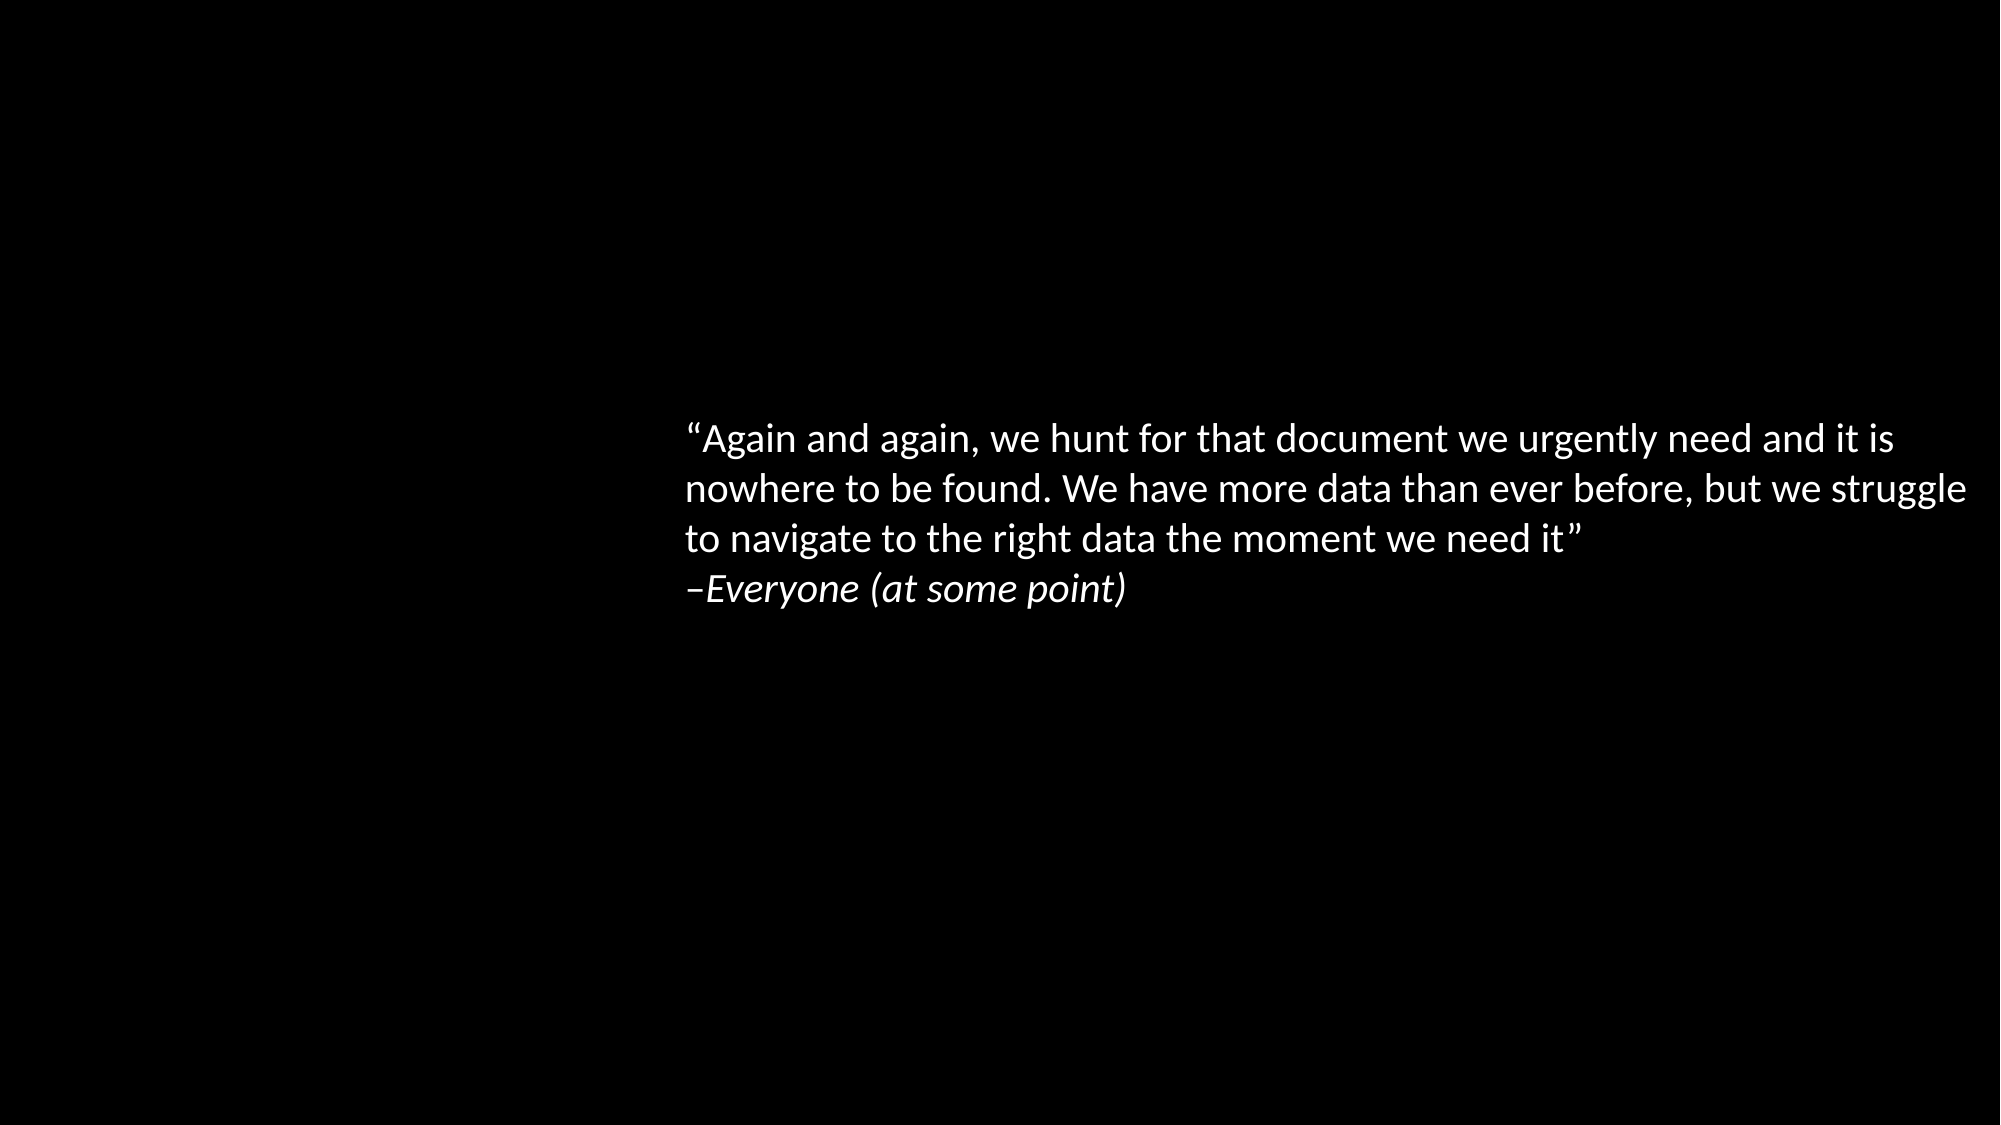

“Again and again, we hunt for that document we urgently need and it is nowhere to be found. We have more data than ever before, but we struggle to navigate to the right data the moment we need it”
–Everyone (at some point)